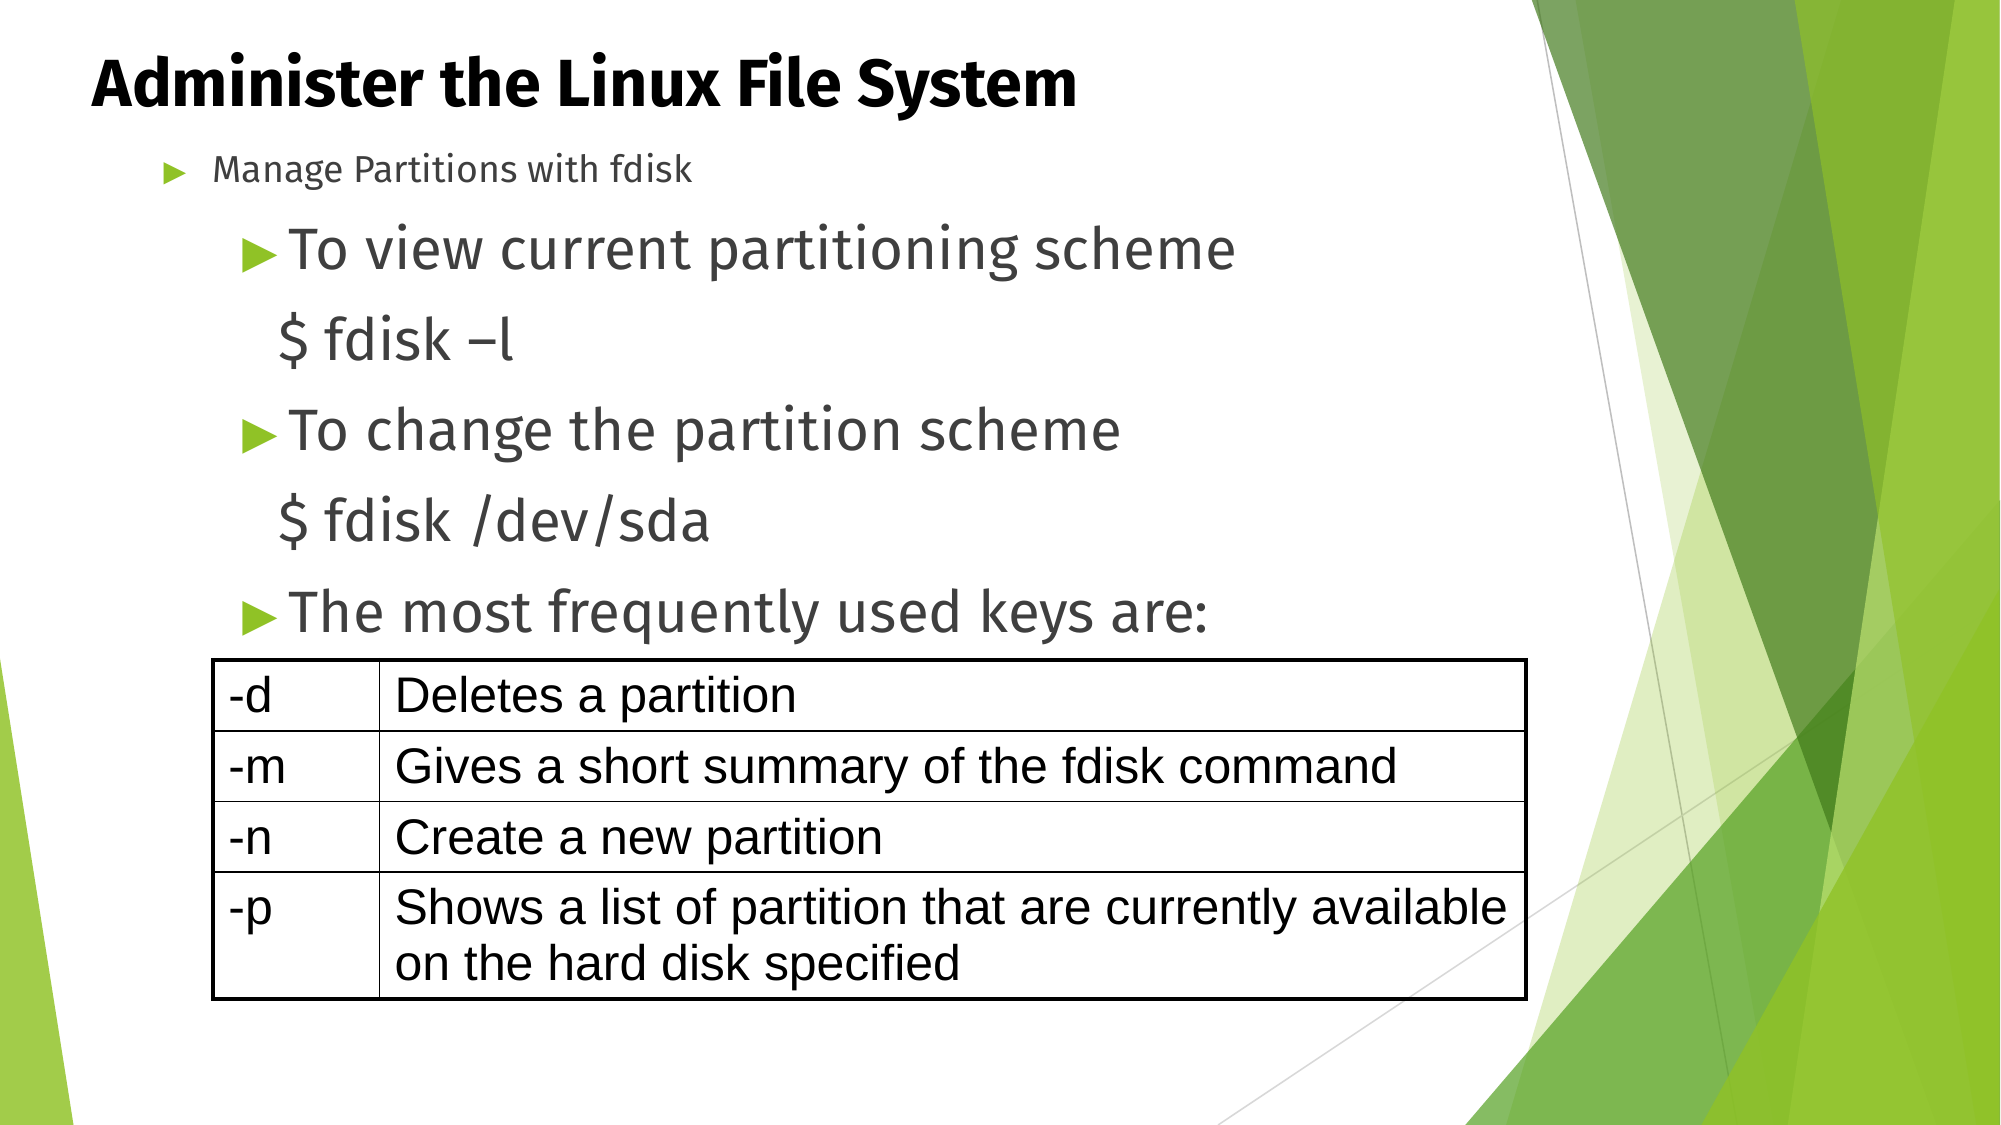

Administer the Linux File System
Manage Partitions with fdisk
To view current partitioning scheme
	$ fdisk –l
To change the partition scheme
	$ fdisk /dev/sda
The most frequently used keys are:

| -d | Deletes a partition |
| --- | --- |
| -m | Gives a short summary of the fdisk command |
| -n | Create a new partition |
| p | Shows a list of partition that are currently available on the hard disk specified |